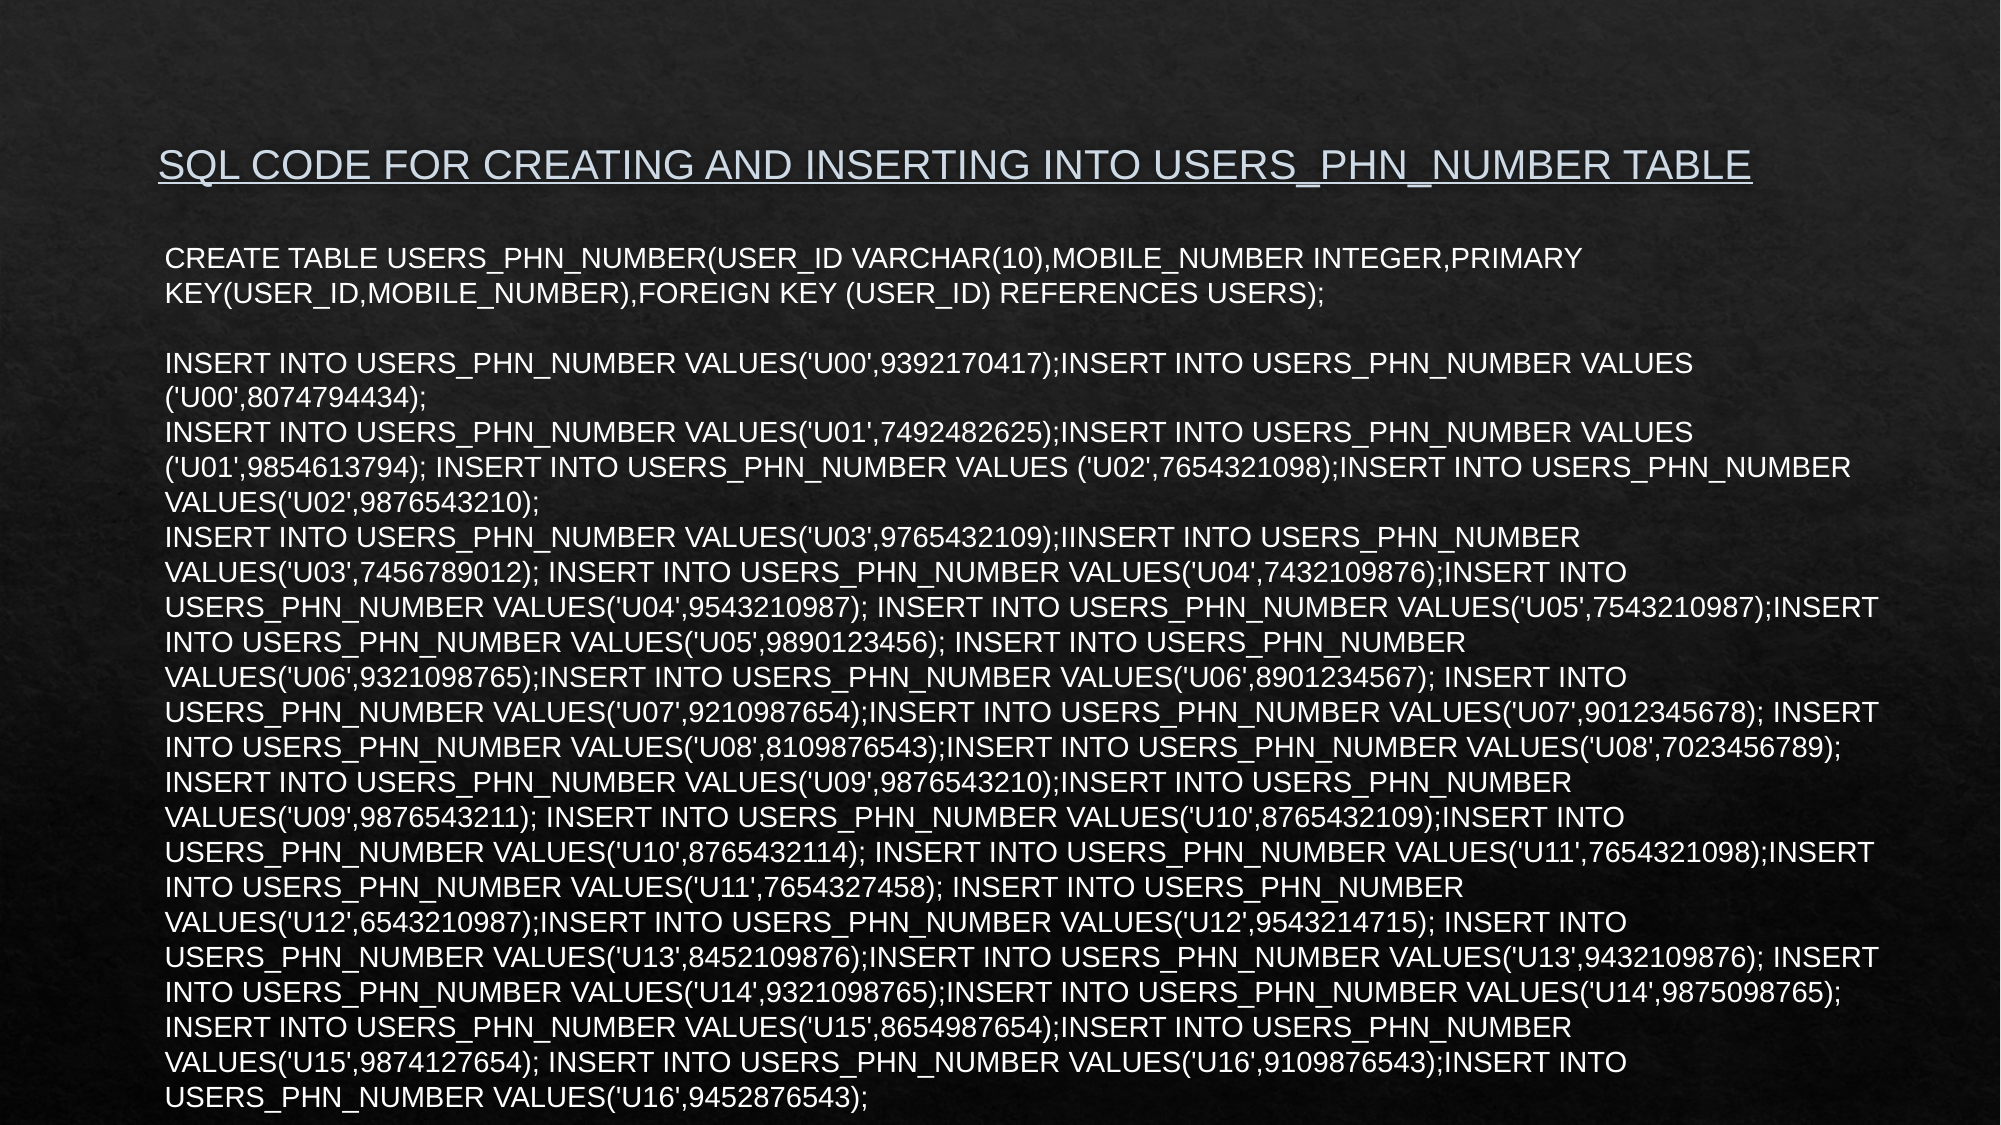

# SQL CODE FOR CREATING AND INSERTING INTO USERS_PHN_NUMBER TABLE
CREATE TABLE USERS_PHN_NUMBER(USER_ID VARCHAR(10),MOBILE_NUMBER INTEGER,PRIMARY KEY(USER_ID,MOBILE_NUMBER),FOREIGN KEY (USER_ID) REFERENCES USERS);

INSERT INTO USERS_PHN_NUMBER VALUES('U00',9392170417);INSERT INTO USERS_PHN_NUMBER VALUES ('U00',8074794434);
INSERT INTO USERS_PHN_NUMBER VALUES('U01',7492482625);INSERT INTO USERS_PHN_NUMBER VALUES ('U01',9854613794); INSERT INTO USERS_PHN_NUMBER VALUES ('U02',7654321098);INSERT INTO USERS_PHN_NUMBER VALUES('U02',9876543210);
INSERT INTO USERS_PHN_NUMBER VALUES('U03',9765432109);IINSERT INTO USERS_PHN_NUMBER VALUES('U03',7456789012); INSERT INTO USERS_PHN_NUMBER VALUES('U04',7432109876);INSERT INTO USERS_PHN_NUMBER VALUES('U04',9543210987); INSERT INTO USERS_PHN_NUMBER VALUES('U05',7543210987);INSERT INTO USERS_PHN_NUMBER VALUES('U05',9890123456); INSERT INTO USERS_PHN_NUMBER VALUES('U06',9321098765);INSERT INTO USERS_PHN_NUMBER VALUES('U06',8901234567); INSERT INTO USERS_PHN_NUMBER VALUES('U07',9210987654);INSERT INTO USERS_PHN_NUMBER VALUES('U07',9012345678); INSERT INTO USERS_PHN_NUMBER VALUES('U08',8109876543);INSERT INTO USERS_PHN_NUMBER VALUES('U08',7023456789); INSERT INTO USERS_PHN_NUMBER VALUES('U09',9876543210);INSERT INTO USERS_PHN_NUMBER VALUES('U09',9876543211); INSERT INTO USERS_PHN_NUMBER VALUES('U10',8765432109);INSERT INTO USERS_PHN_NUMBER VALUES('U10',8765432114); INSERT INTO USERS_PHN_NUMBER VALUES('U11',7654321098);INSERT INTO USERS_PHN_NUMBER VALUES('U11',7654327458); INSERT INTO USERS_PHN_NUMBER VALUES('U12',6543210987);INSERT INTO USERS_PHN_NUMBER VALUES('U12',9543214715); INSERT INTO USERS_PHN_NUMBER VALUES('U13',8452109876);INSERT INTO USERS_PHN_NUMBER VALUES('U13',9432109876); INSERT INTO USERS_PHN_NUMBER VALUES('U14',9321098765);INSERT INTO USERS_PHN_NUMBER VALUES('U14',9875098765); INSERT INTO USERS_PHN_NUMBER VALUES('U15',8654987654);INSERT INTO USERS_PHN_NUMBER VALUES('U15',9874127654); INSERT INTO USERS_PHN_NUMBER VALUES('U16',9109876543);INSERT INTO USERS_PHN_NUMBER VALUES('U16',9452876543);

SELECT *
FROM USERS;